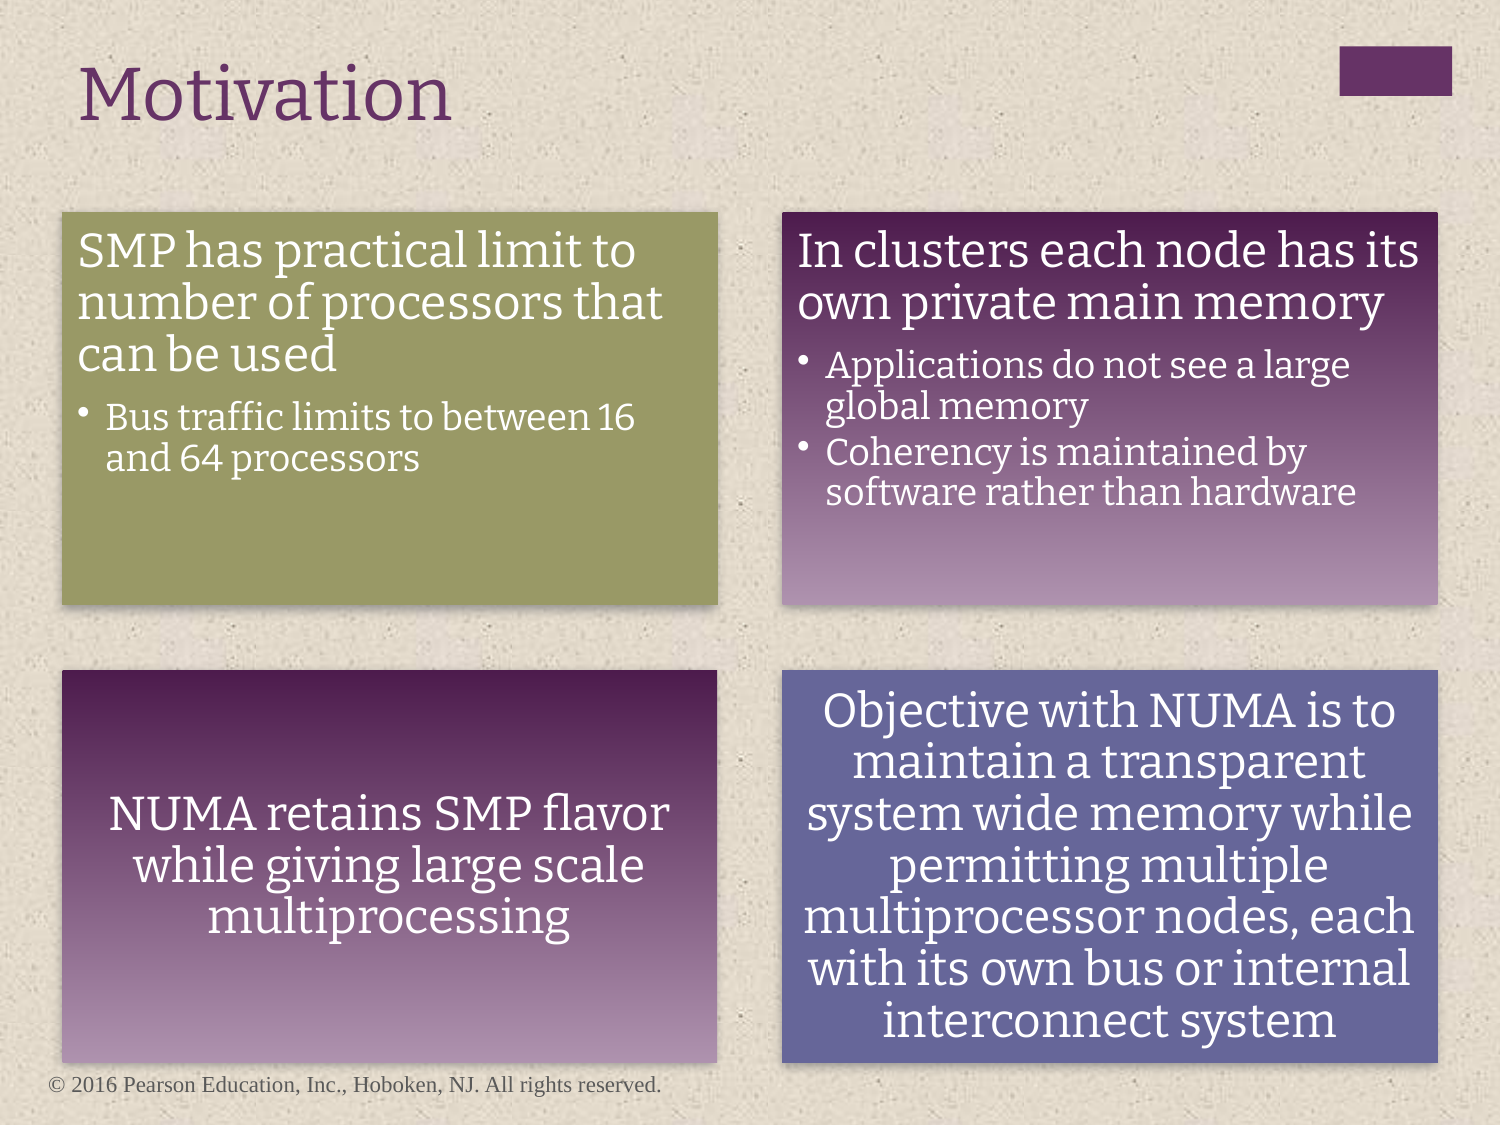

Motivation
SMP has practical limit to number of processors that can be used
Bus traffic limits to between 16 and 64 processors
In clusters each node has its own private main memory
Applications do not see a large global memory
Coherency is maintained by software rather than hardware
NUMA retains SMP flavor while giving large scale multiprocessing
Objective with NUMA is to maintain a transparent system wide memory while permitting multiple multiprocessor nodes, each with its own bus or internal interconnect system
© 2016 Pearson Education, Inc., Hoboken, NJ. All rights reserved.